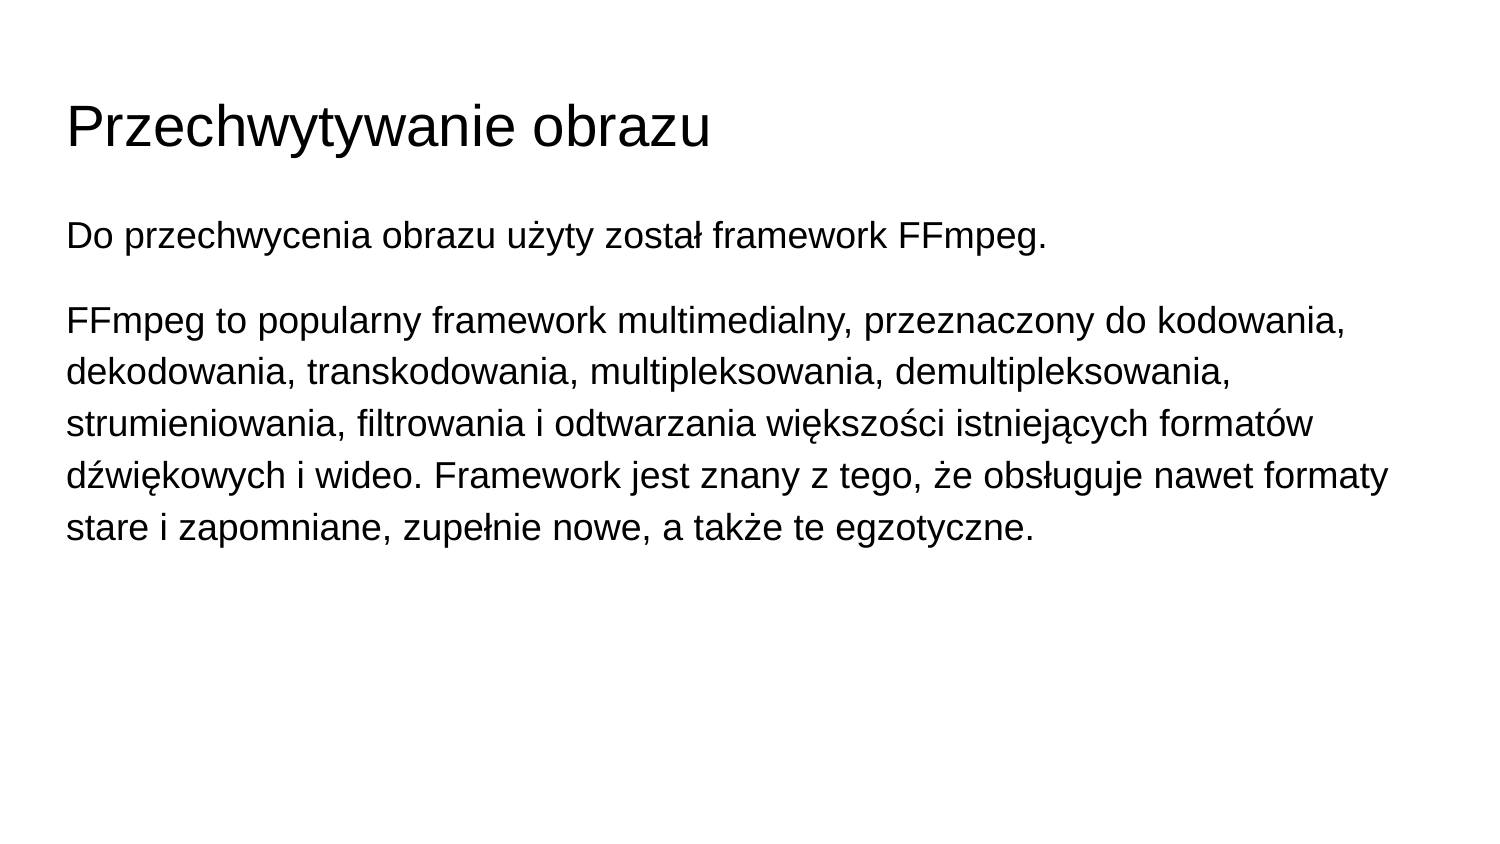

# Przechwytywanie obrazu
Do przechwycenia obrazu użyty został framework FFmpeg.
FFmpeg to popularny framework multimedialny, przeznaczony do kodowania, dekodowania, transkodowania, multipleksowania, demultipleksowania, strumieniowania, filtrowania i odtwarzania większości istniejących formatów dźwiękowych i wideo. Framework jest znany z tego, że obsługuje nawet formaty stare i zapomniane, zupełnie nowe, a także te egzotyczne.